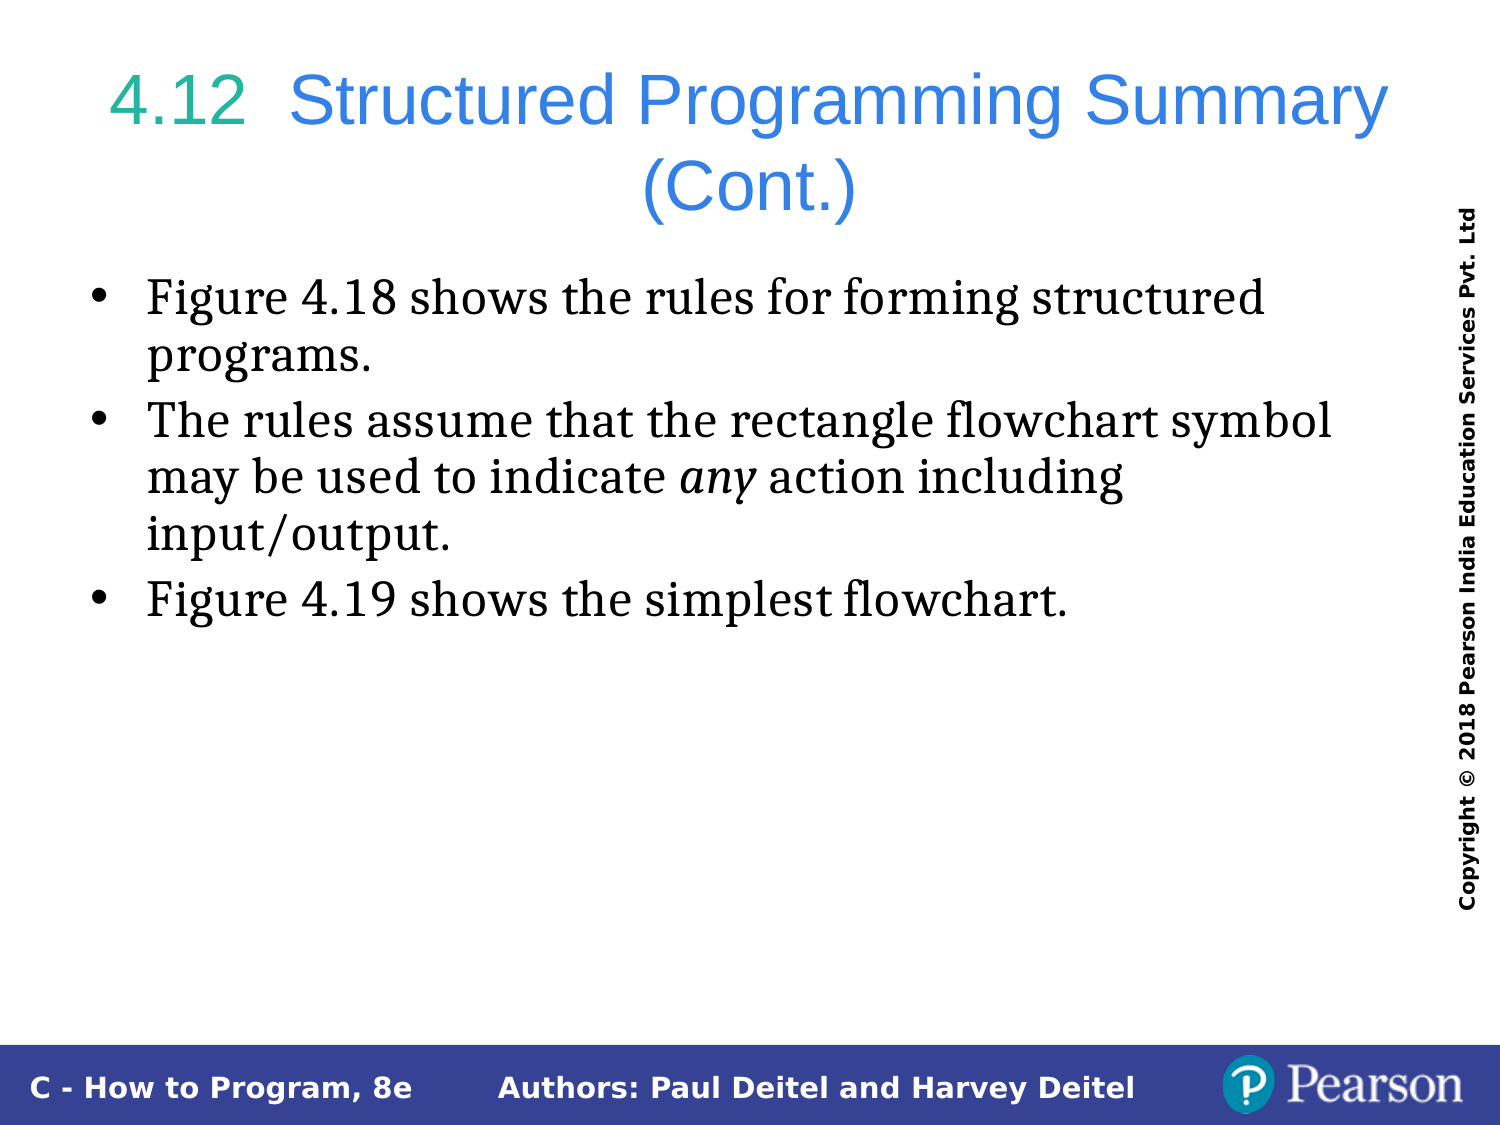

# 4.12  Structured Programming Summary (Cont.)
Figure 4.18 shows the rules for forming structured programs.
The rules assume that the rectangle flowchart symbol may be used to indicate any action including input/output.
Figure 4.19 shows the simplest flowchart.